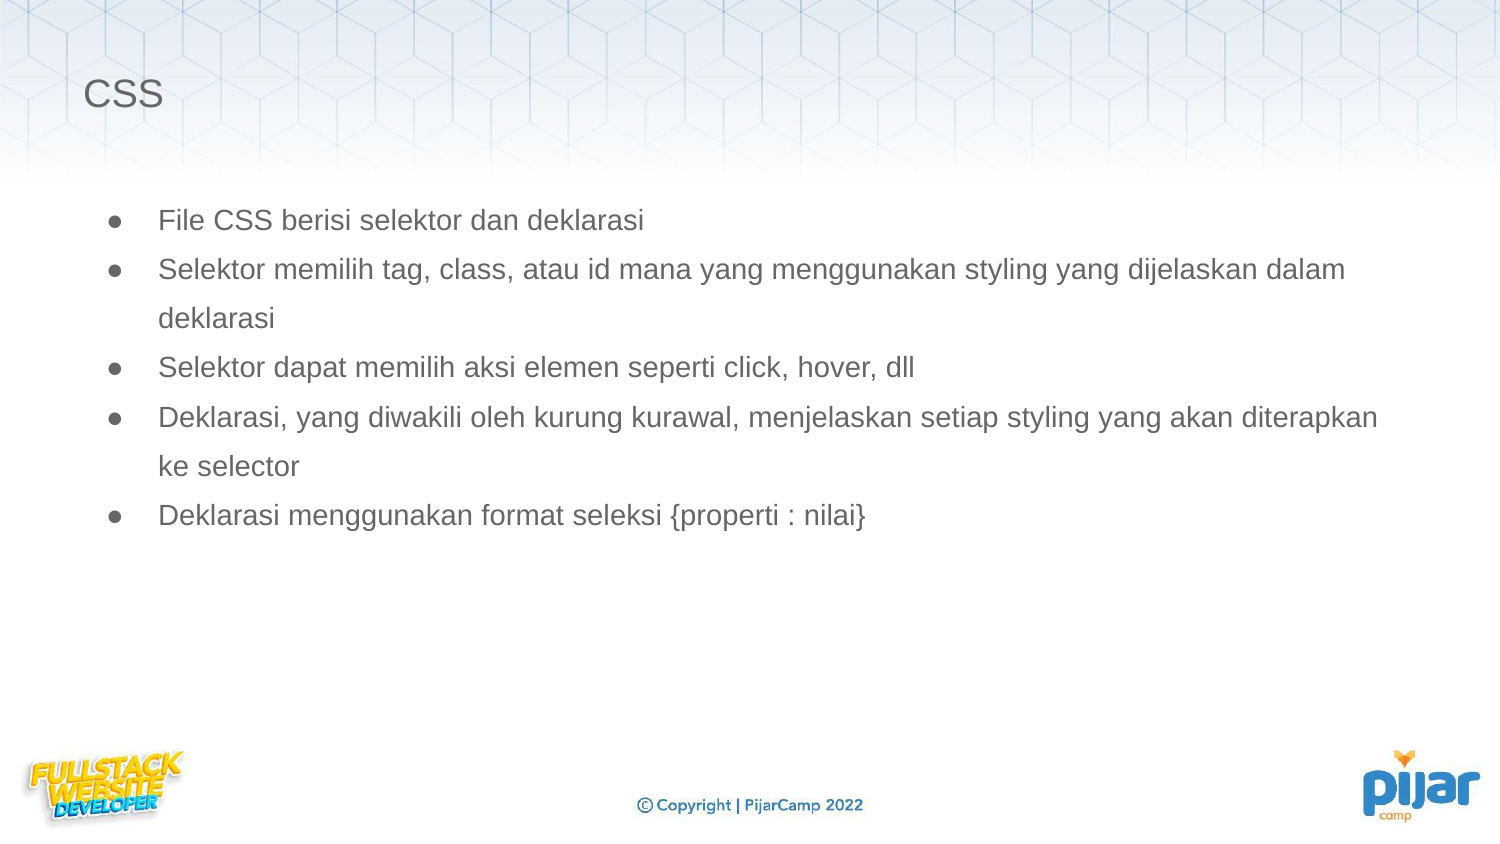

CSS
File CSS berisi selektor dan deklarasi
Selektor memilih tag, class, atau id mana yang menggunakan styling yang dijelaskan dalam deklarasi
Selektor dapat memilih aksi elemen seperti click, hover, dll
Deklarasi, yang diwakili oleh kurung kurawal, menjelaskan setiap styling yang akan diterapkan ke selector
Deklarasi menggunakan format seleksi {properti : nilai}